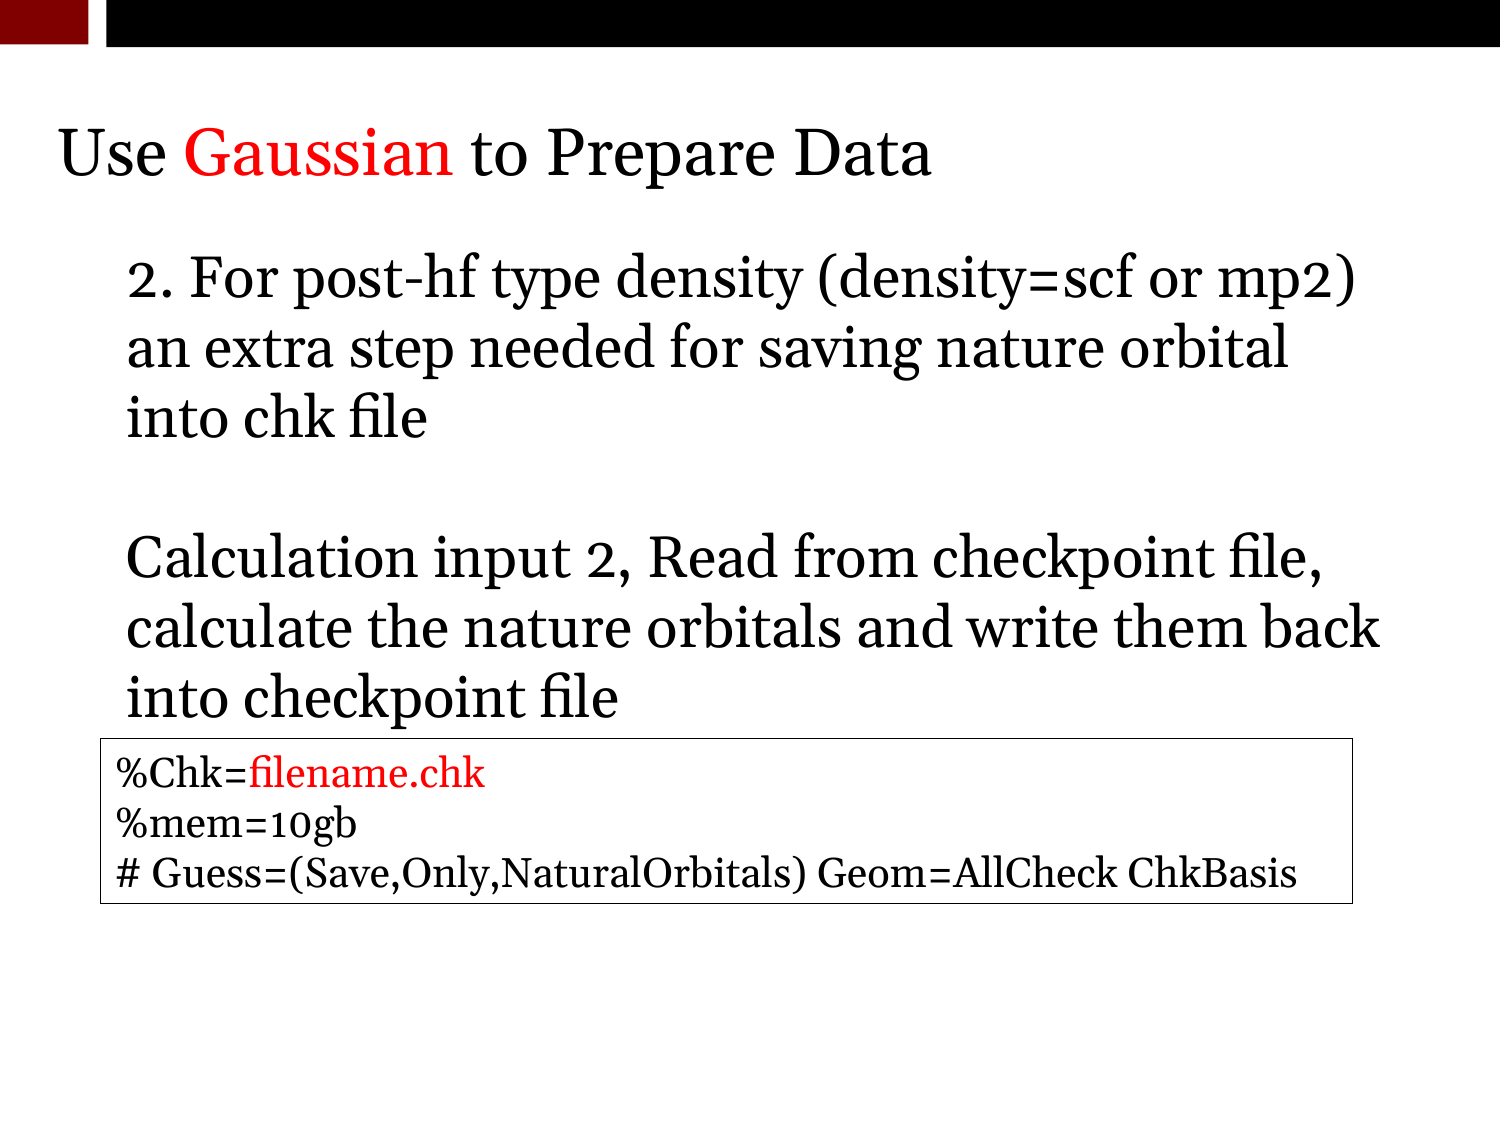

Use Gaussian to Prepare Data
2. For post-hf type density (density=scf or mp2) an extra step needed for saving nature orbital into chk file

Calculation input 2, Read from checkpoint file, calculate the nature orbitals and write them back into checkpoint file
%Chk=filename.chk
%mem=10gb
# Guess=(Save,Only,NaturalOrbitals) Geom=AllCheck ChkBasis